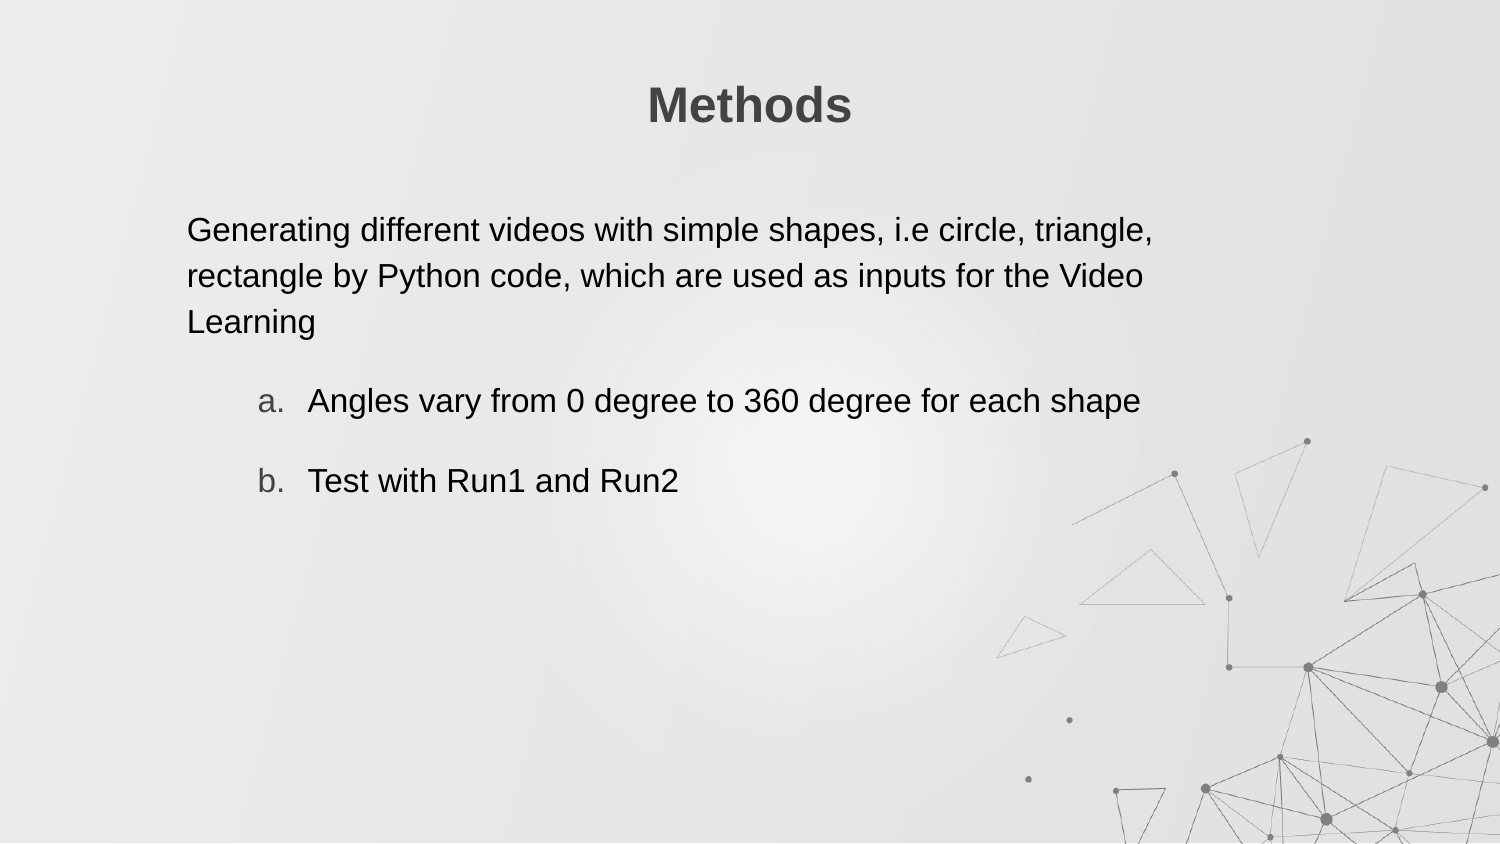

# Methods

Generating different videos with simple shapes, i.e circle, triangle, rectangle by Python code, which are used as inputs for the Video Learning
Angles vary from 0 degree to 360 degree for each shape
Test with Run1 and Run2